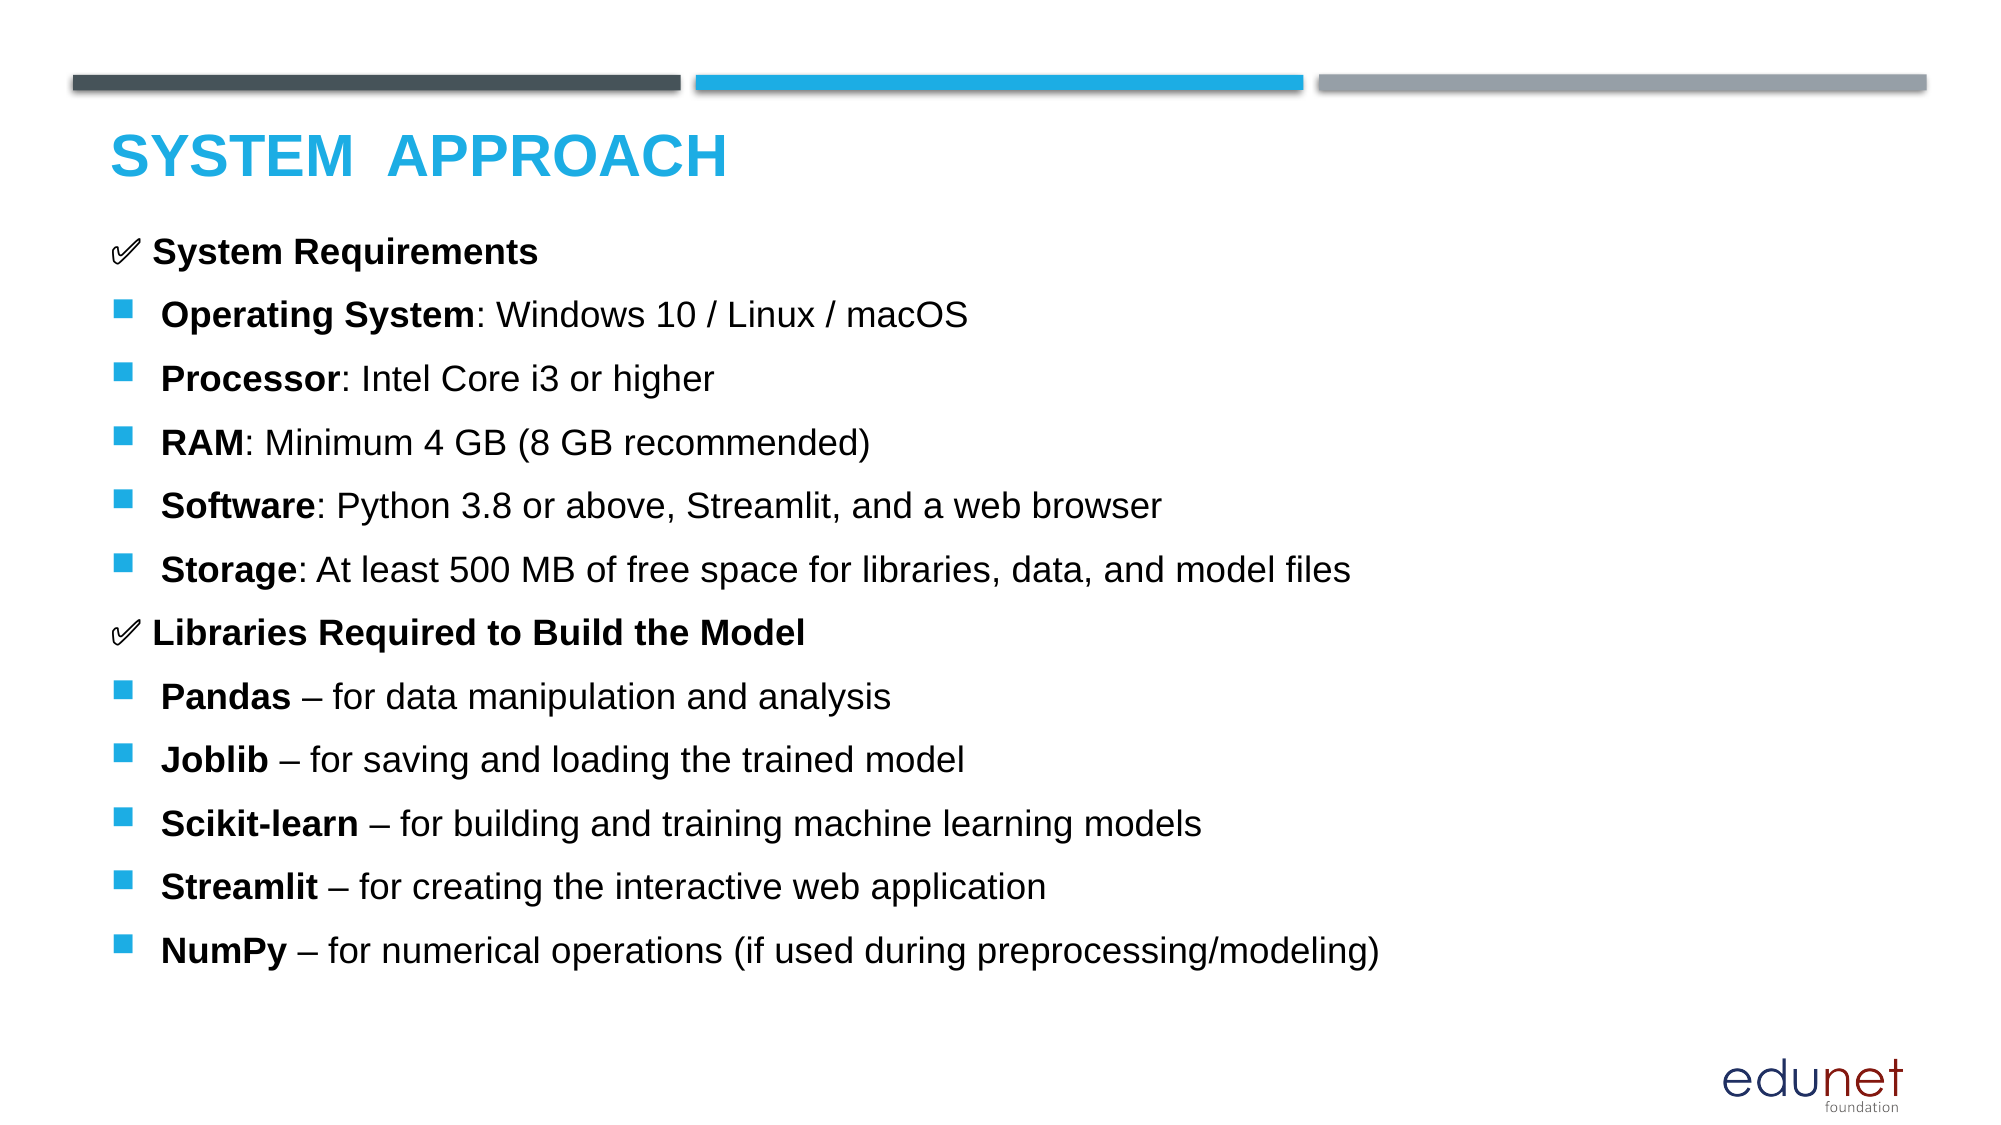

# System  Approach
✅ System Requirements
Operating System: Windows 10 / Linux / macOS
Processor: Intel Core i3 or higher
RAM: Minimum 4 GB (8 GB recommended)
Software: Python 3.8 or above, Streamlit, and a web browser
Storage: At least 500 MB of free space for libraries, data, and model files
✅ Libraries Required to Build the Model
Pandas – for data manipulation and analysis
Joblib – for saving and loading the trained model
Scikit-learn – for building and training machine learning models
Streamlit – for creating the interactive web application
NumPy – for numerical operations (if used during preprocessing/modeling)